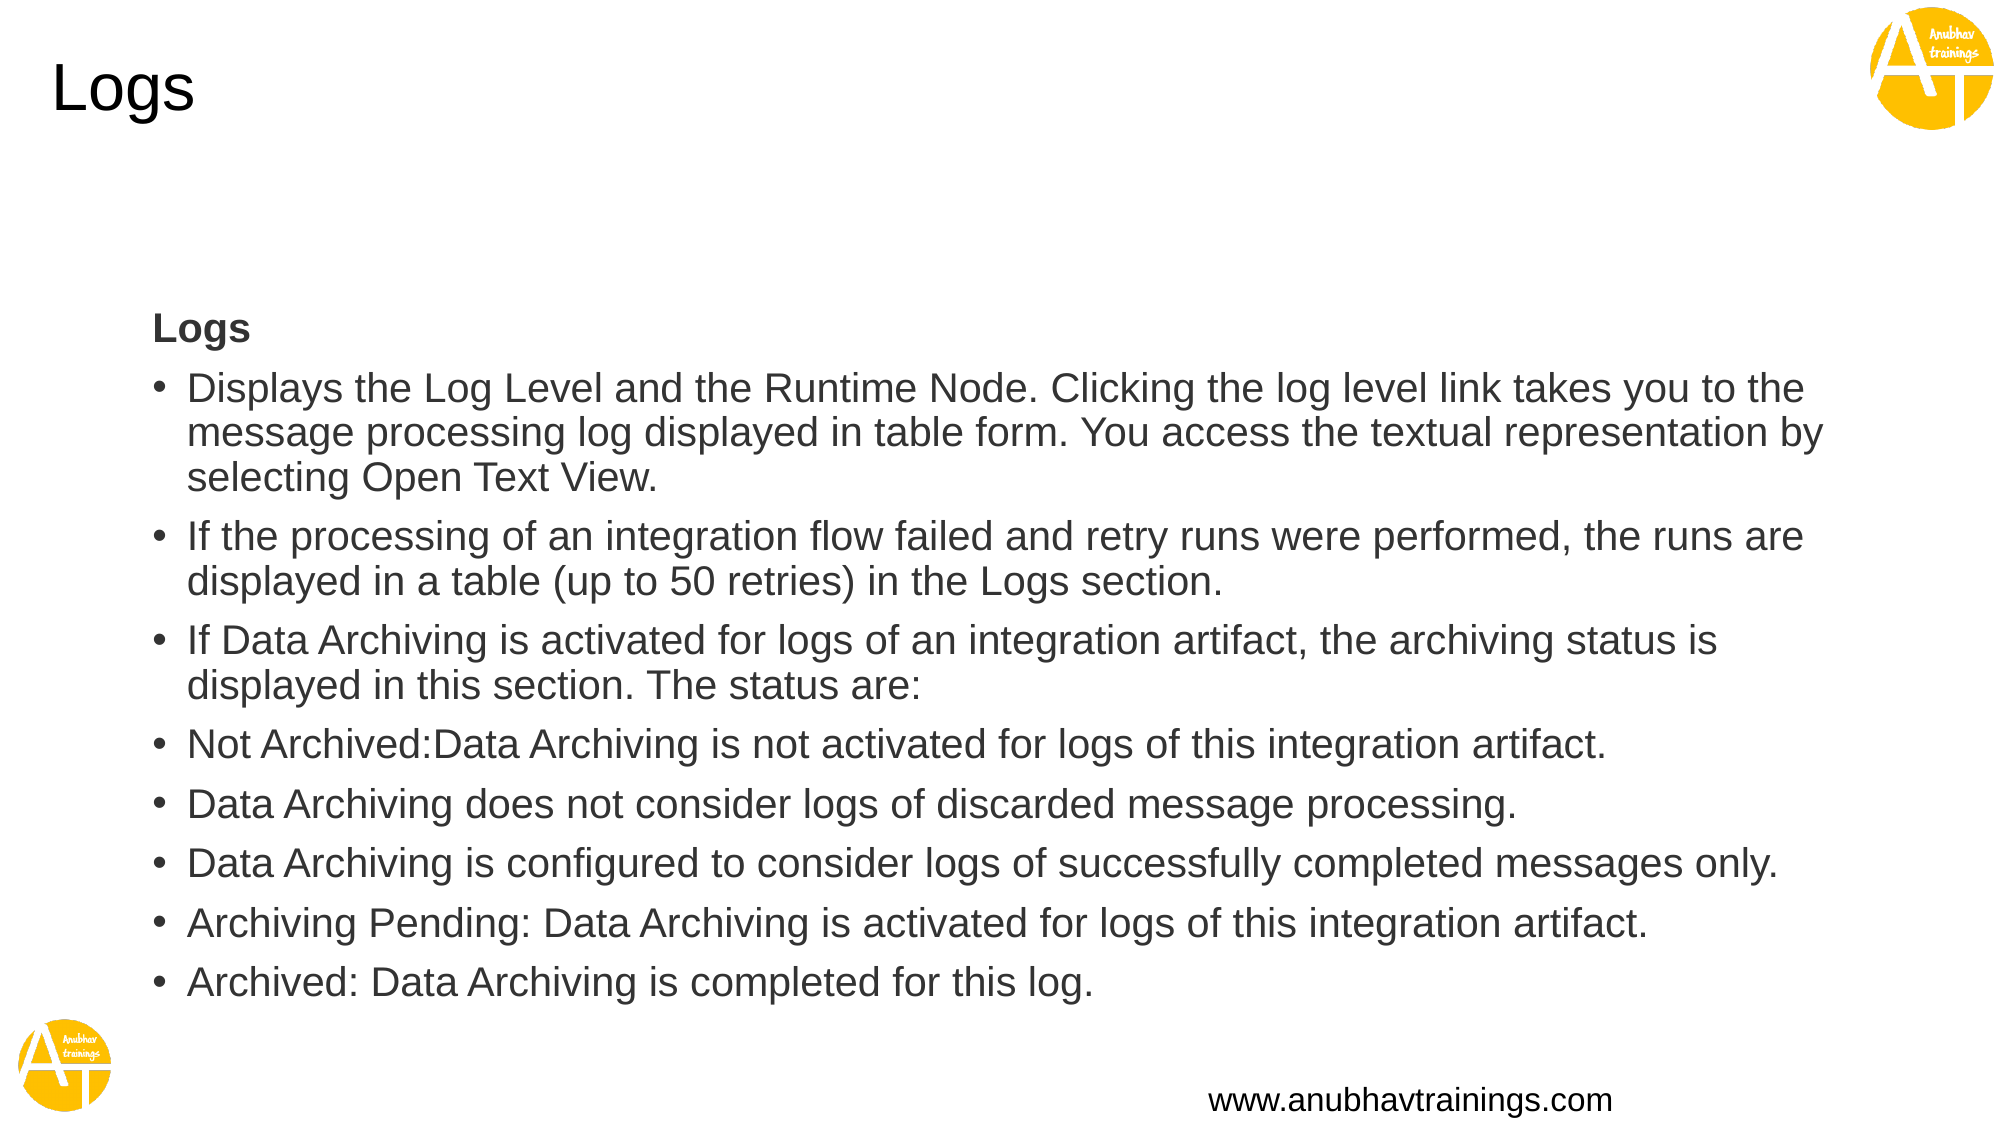

# Logs
Logs
Displays the Log Level and the Runtime Node. Clicking the log level link takes you to the message processing log displayed in table form. You access the textual representation by selecting Open Text View.
If the processing of an integration flow failed and retry runs were performed, the runs are displayed in a table (up to 50 retries) in the Logs section.
If Data Archiving is activated for logs of an integration artifact, the archiving status is displayed in this section. The status are:
Not Archived:Data Archiving is not activated for logs of this integration artifact.
Data Archiving does not consider logs of discarded message processing.
Data Archiving is configured to consider logs of successfully completed messages only.
Archiving Pending: Data Archiving is activated for logs of this integration artifact.
Archived: Data Archiving is completed for this log.

www.anubhavtrainings.com